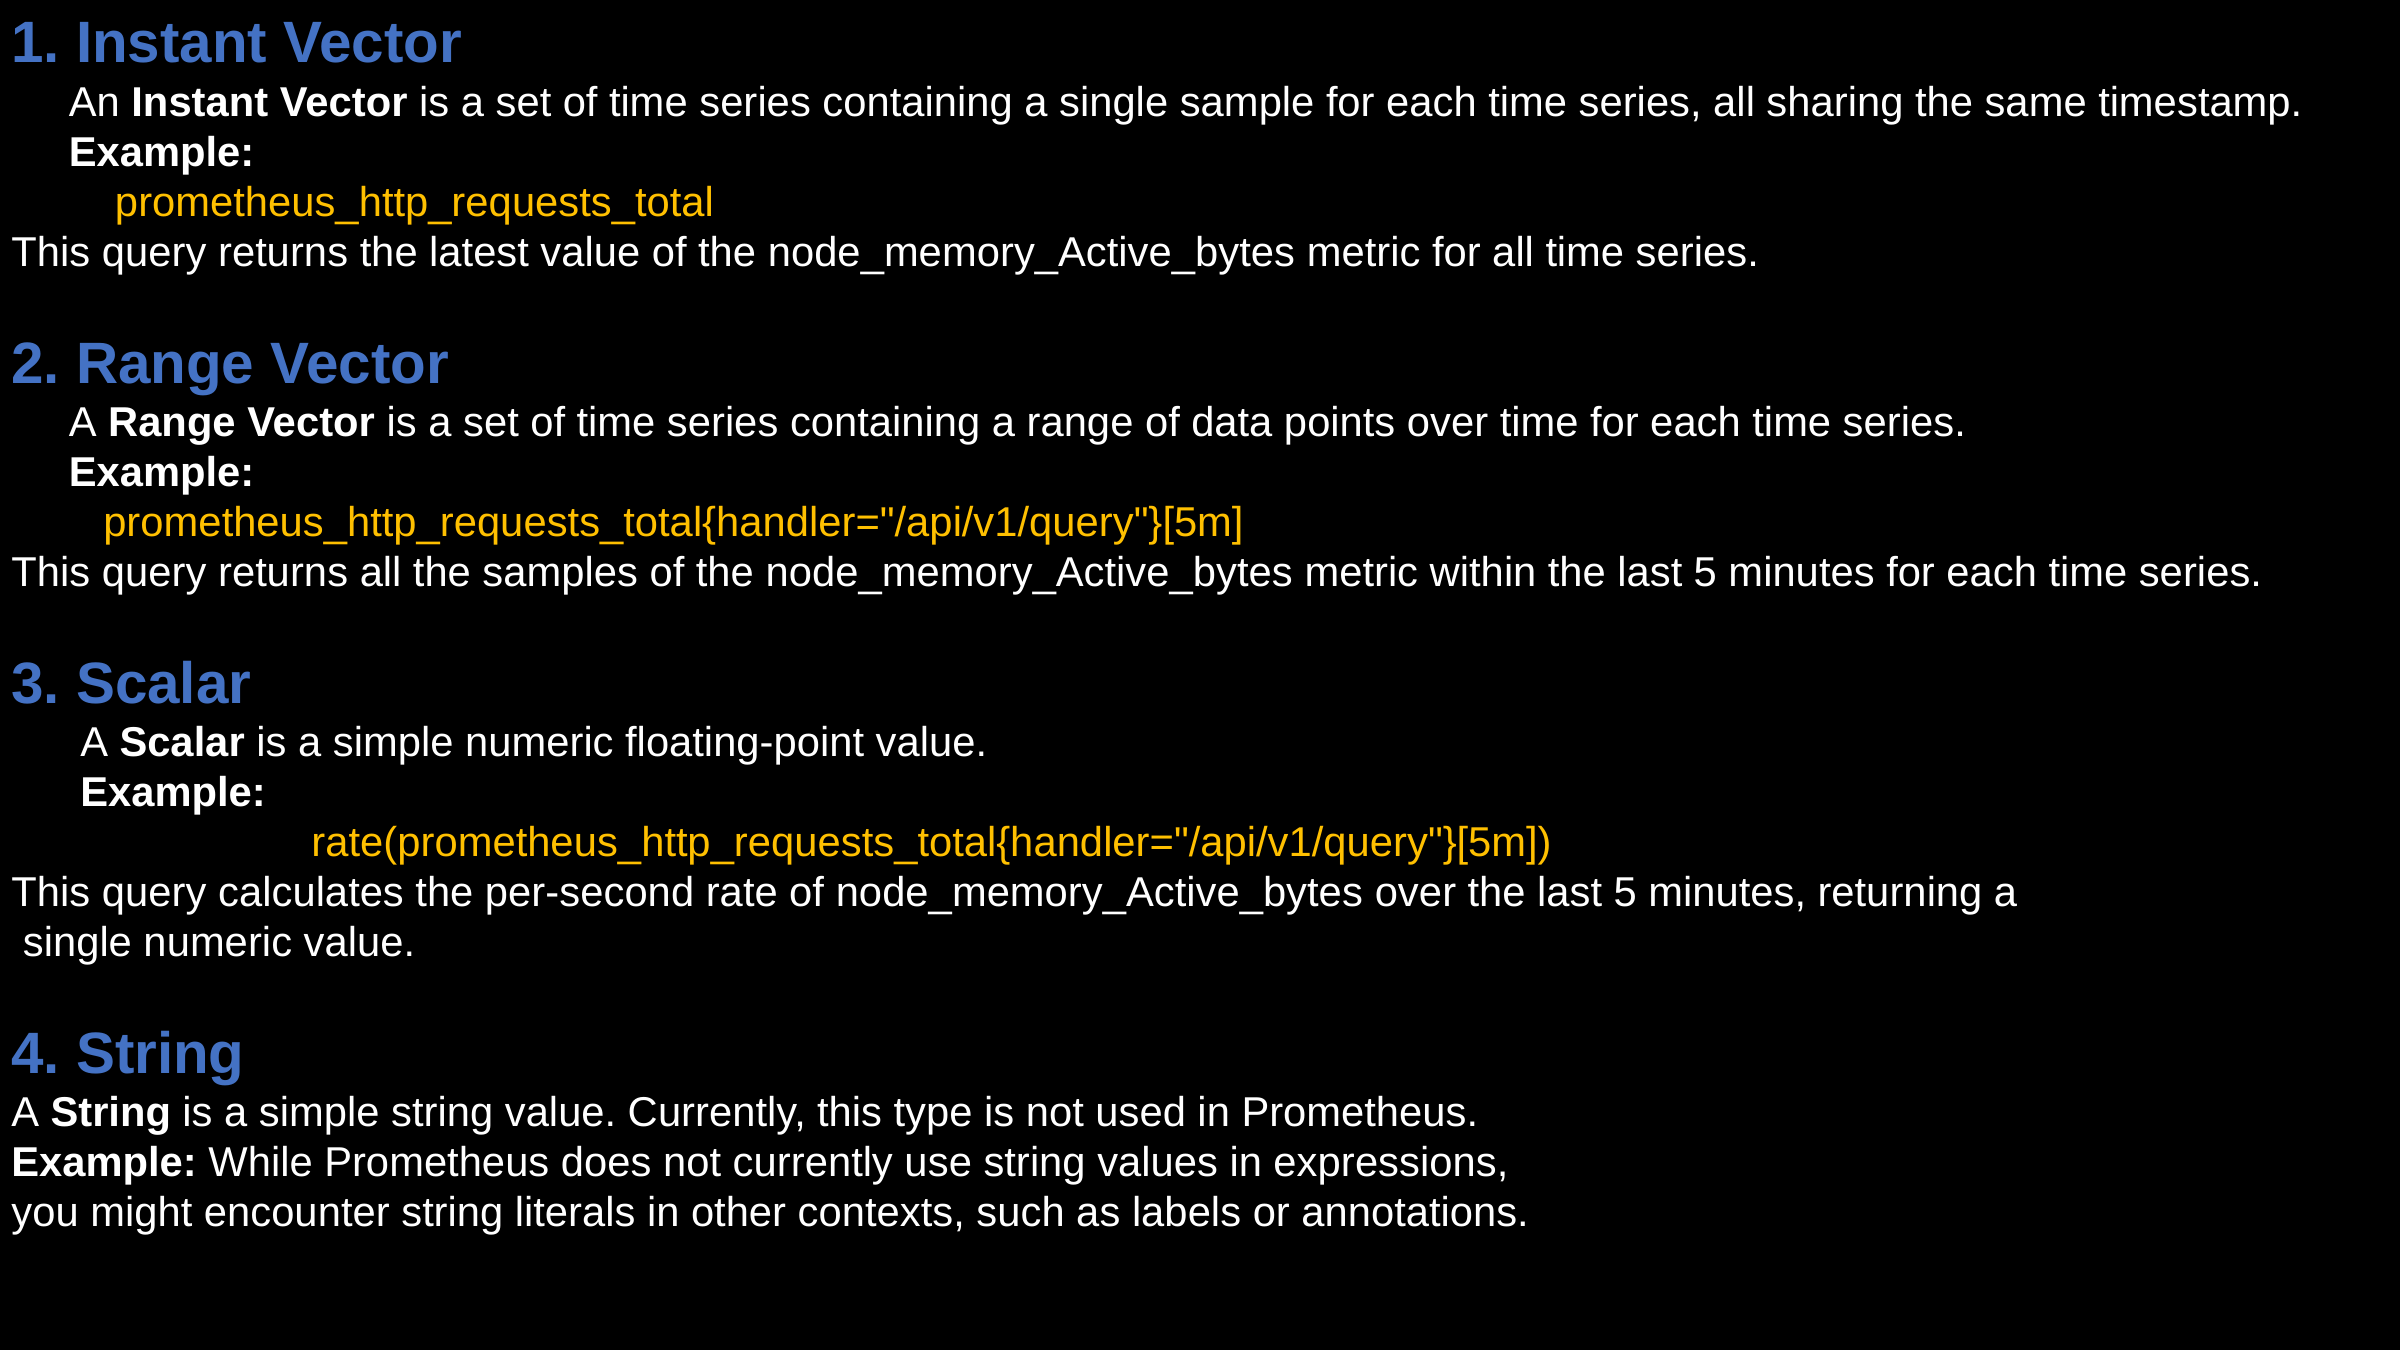

1. Instant Vector
     An Instant Vector is a set of time series containing a single sample for each time series, all sharing the same timestamp.
     Example:
         prometheus_http_requests_total
This query returns the latest value of the node_memory_Active_bytes metric for all time series.

2. Range Vector
     A Range Vector is a set of time series containing a range of data points over time for each time series.
     Example:
        prometheus_http_requests_total{handler="/api/v1/query"}[5m]
This query returns all the samples of the node_memory_Active_bytes metric within the last 5 minutes for each time series.

3. Scalar
      A Scalar is a simple numeric floating-point value.
      Example:
		rate(prometheus_http_requests_total{handler="/api/v1/query"}[5m])
This query calculates the per-second rate of node_memory_Active_bytes over the last 5 minutes, returning a
 single numeric value.

4. String
A String is a simple string value. Currently, this type is not used in Prometheus.
Example: While Prometheus does not currently use string values in expressions,
you might encounter string literals in other contexts, such as labels or annotations.